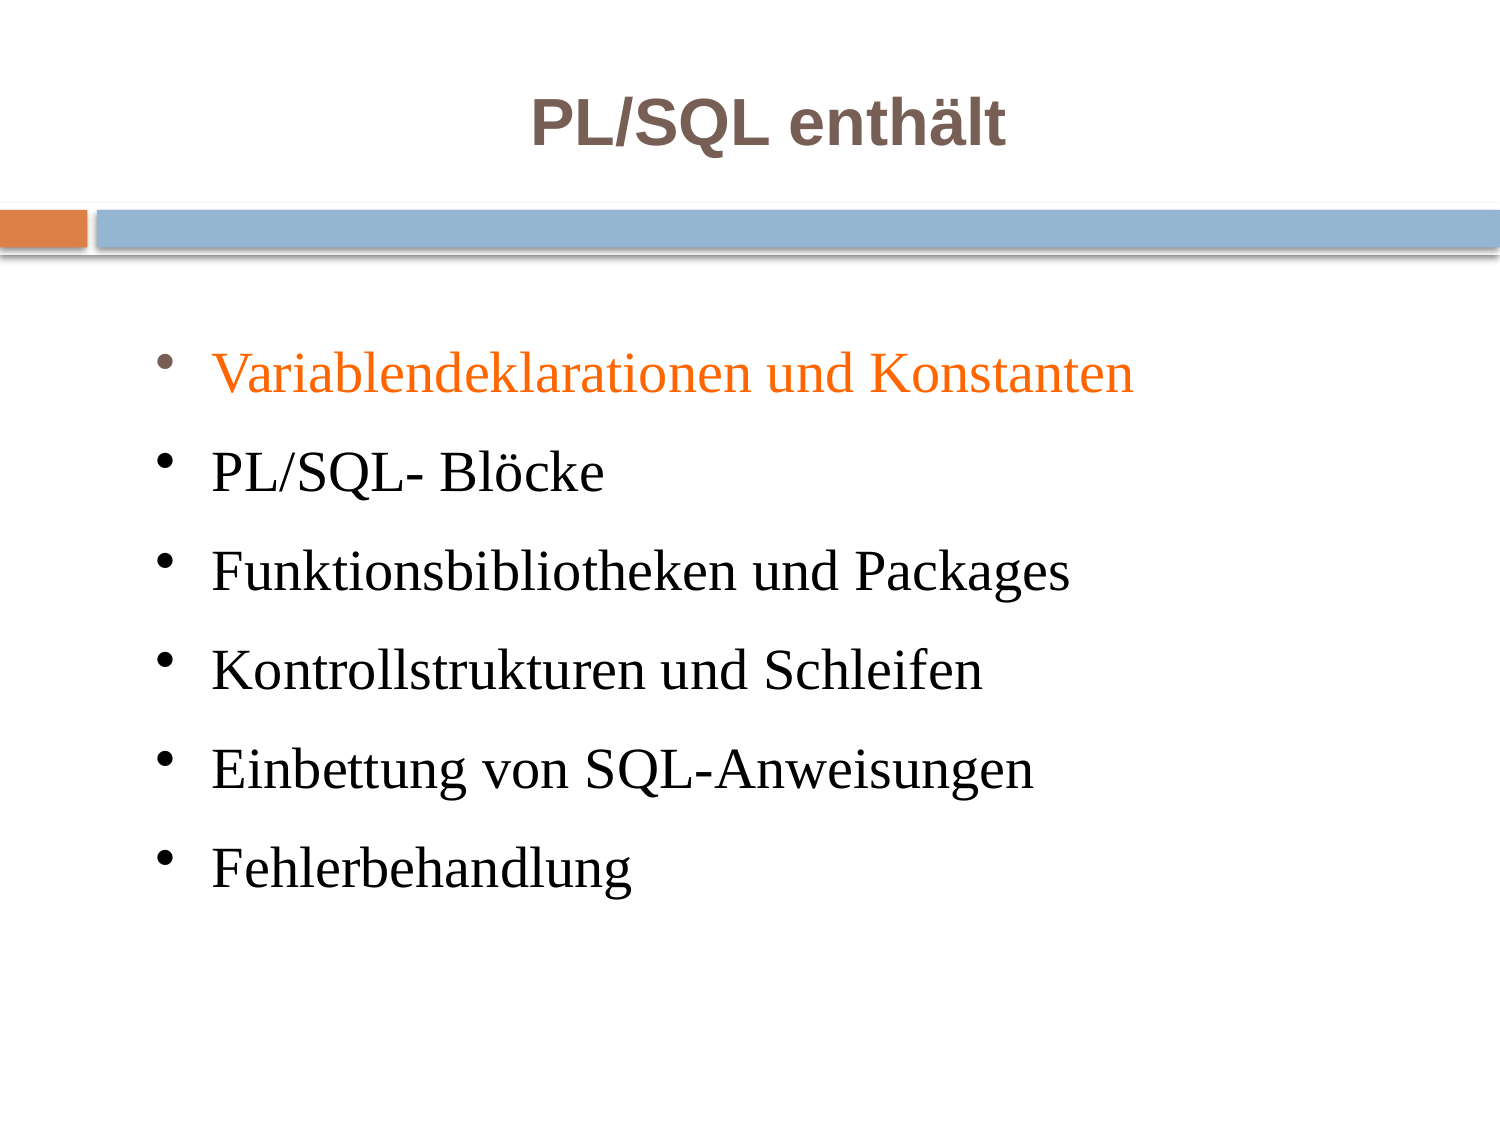

# PL/SQL enthält
Variablendeklarationen und Konstanten
PL/SQL- Blöcke
Funktionsbibliotheken und Packages
Kontrollstrukturen und Schleifen
Einbettung von SQL-Anweisungen
Fehlerbehandlung